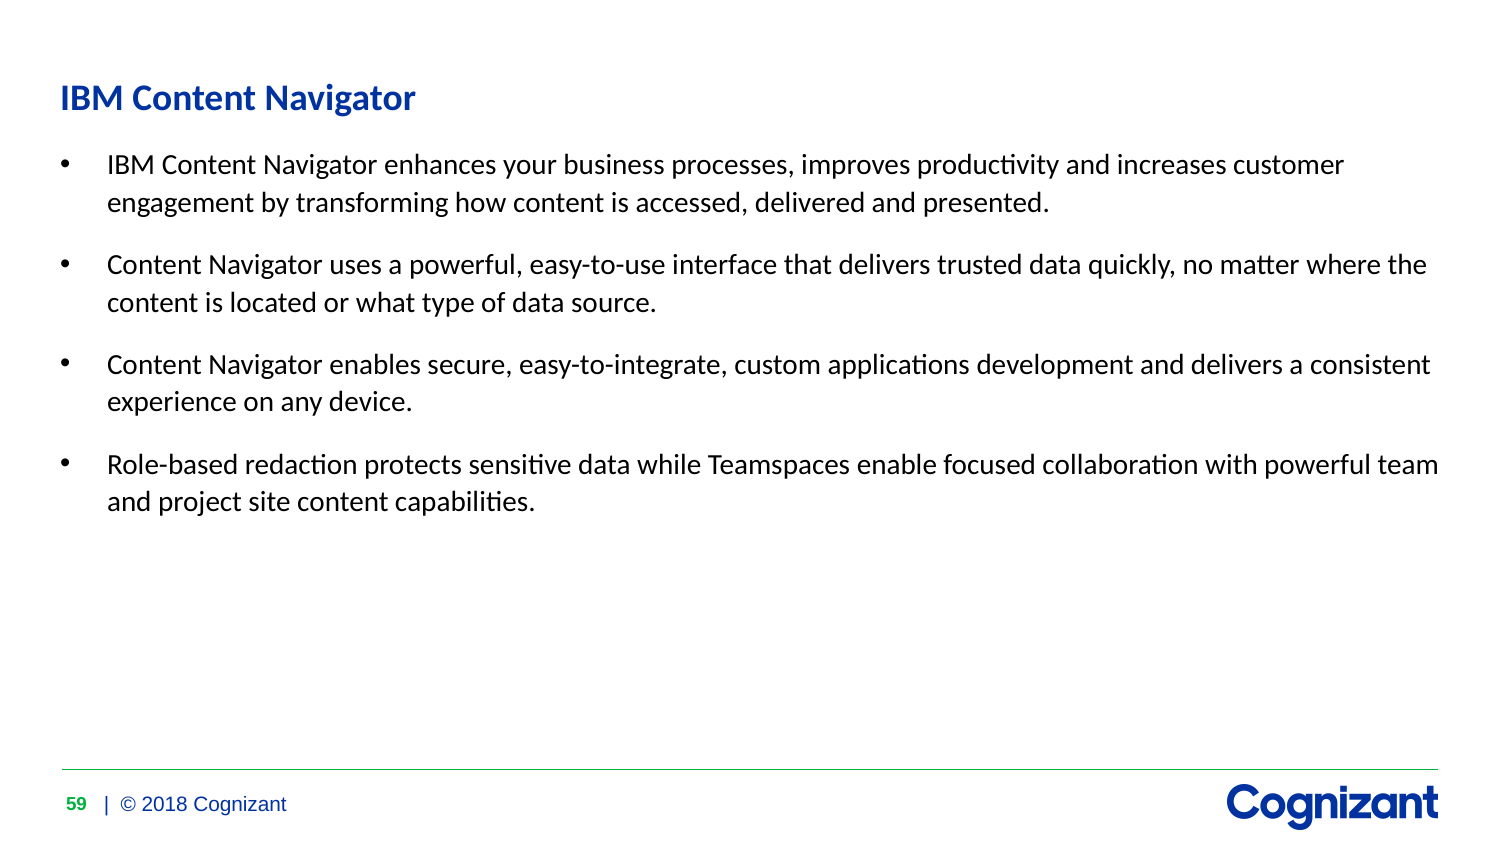

IBM Content Navigator
IBM Content Navigator enhances your business processes, improves productivity and increases customer engagement by transforming how content is accessed, delivered and presented.
Content Navigator uses a powerful, easy-to-use interface that delivers trusted data quickly, no matter where the content is located or what type of data source.
Content Navigator enables secure, easy-to-integrate, custom applications development and delivers a consistent experience on any device.
Role-based redaction protects sensitive data while Teamspaces enable focused collaboration with powerful team and project site content capabilities.

59